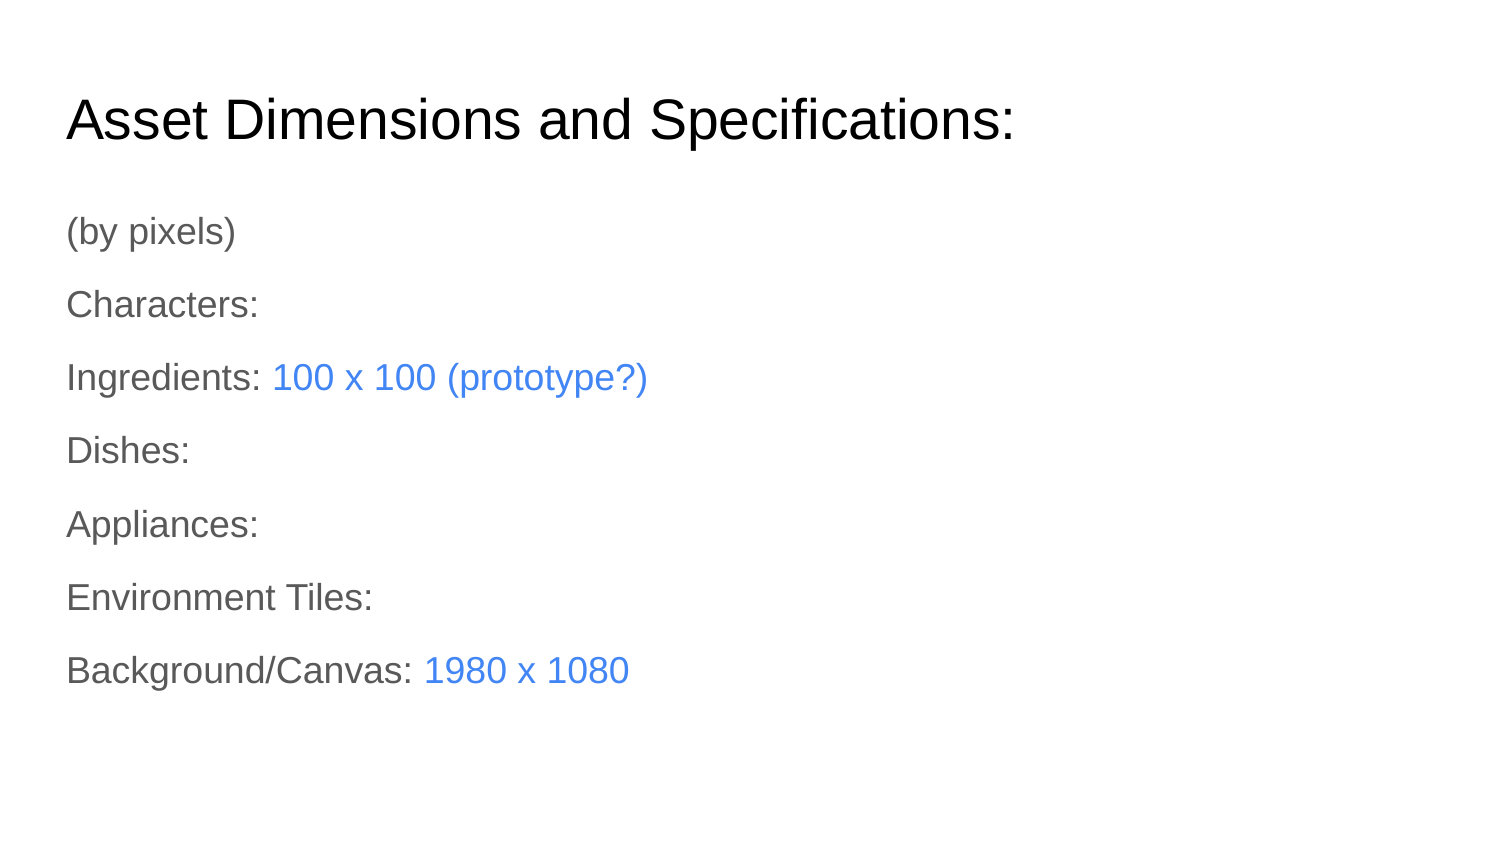

# Asset Dimensions and Specifications:
(by pixels)
Characters:
Ingredients: 100 x 100 (prototype?)
Dishes:
Appliances:
Environment Tiles:
Background/Canvas: 1980 x 1080